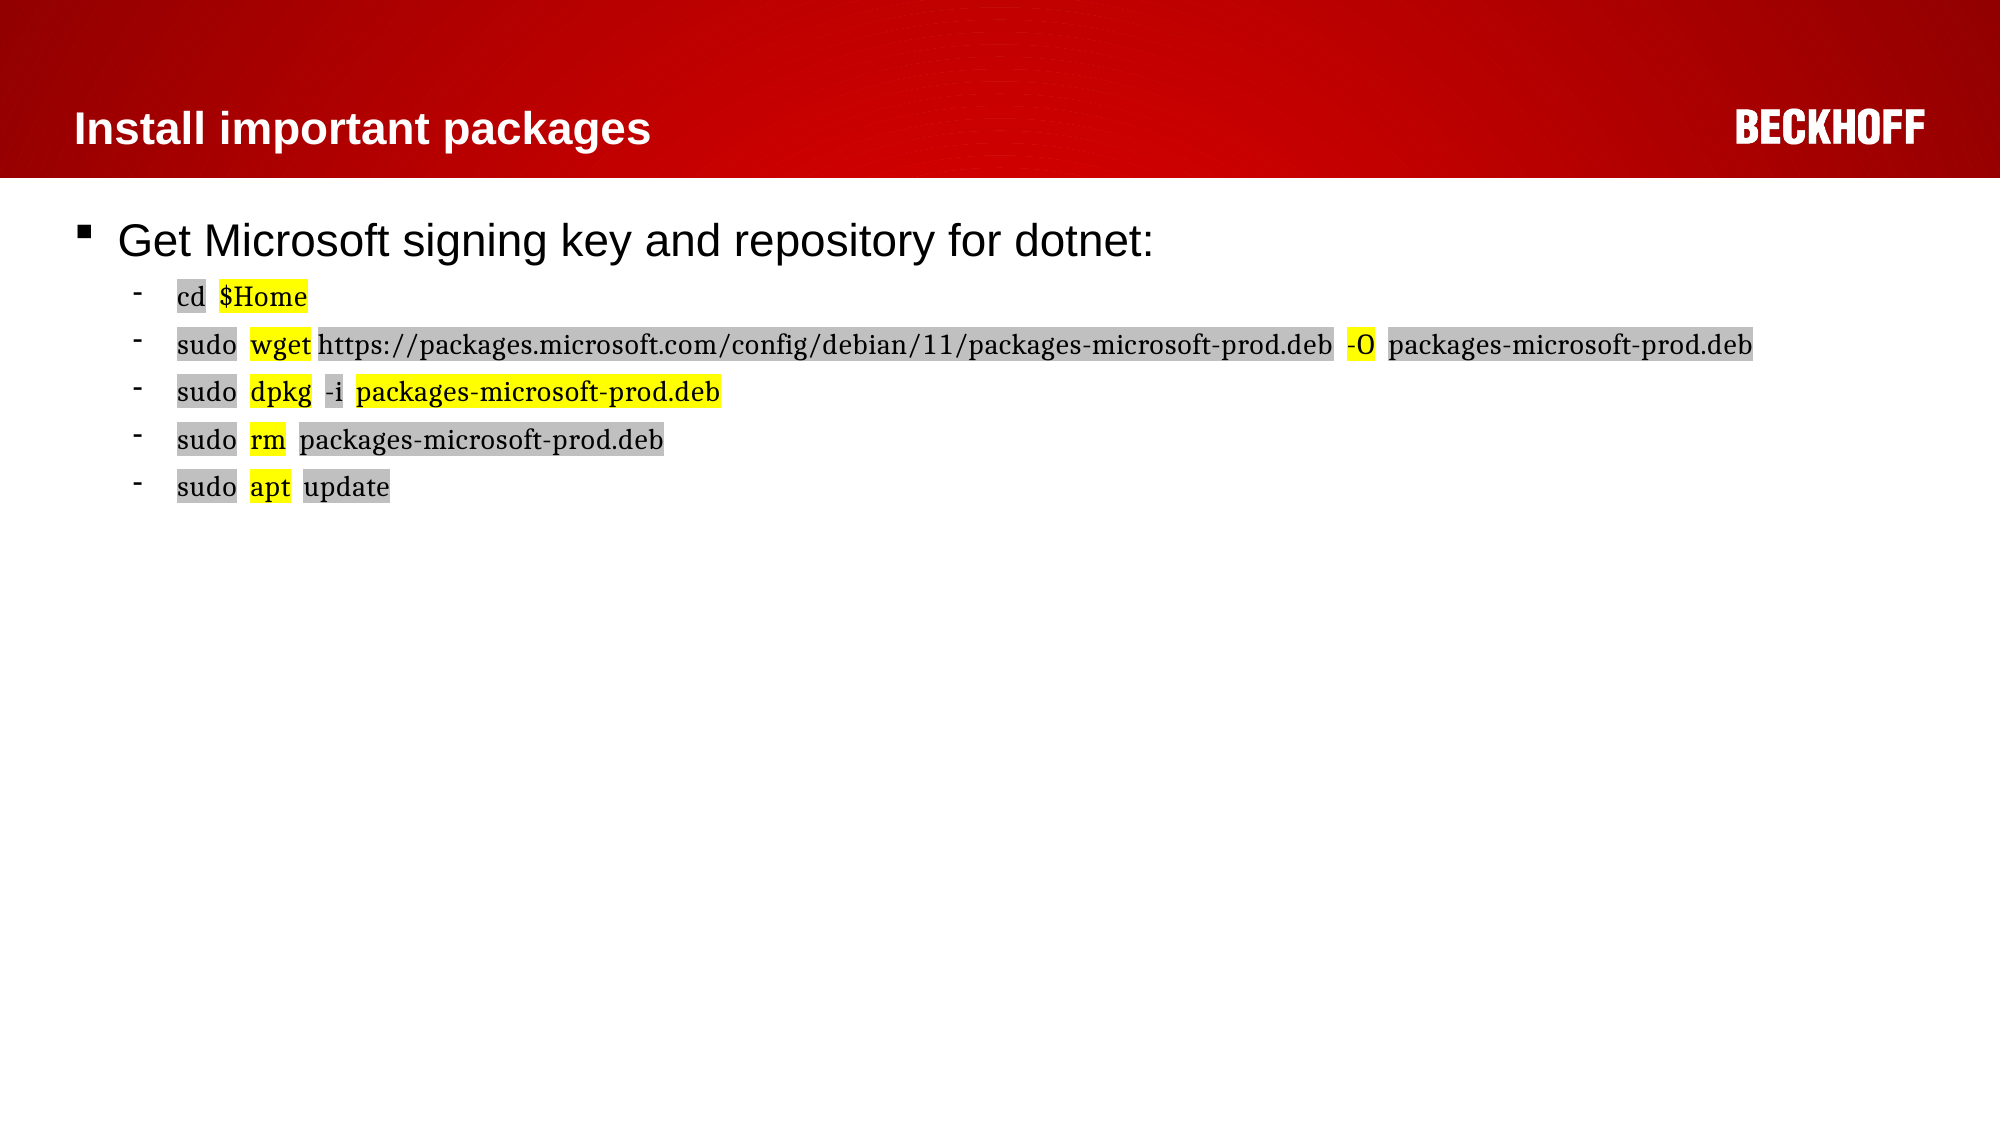

# Install important packages
Get Microsoft signing key and repository for dotnet:
cd $Home
sudo wget https://packages.microsoft.com/config/debian/11/packages-microsoft-prod.deb -O packages-microsoft-prod.deb
sudo dpkg -i packages-microsoft-prod.deb
sudo rm packages-microsoft-prod.deb
sudo apt update